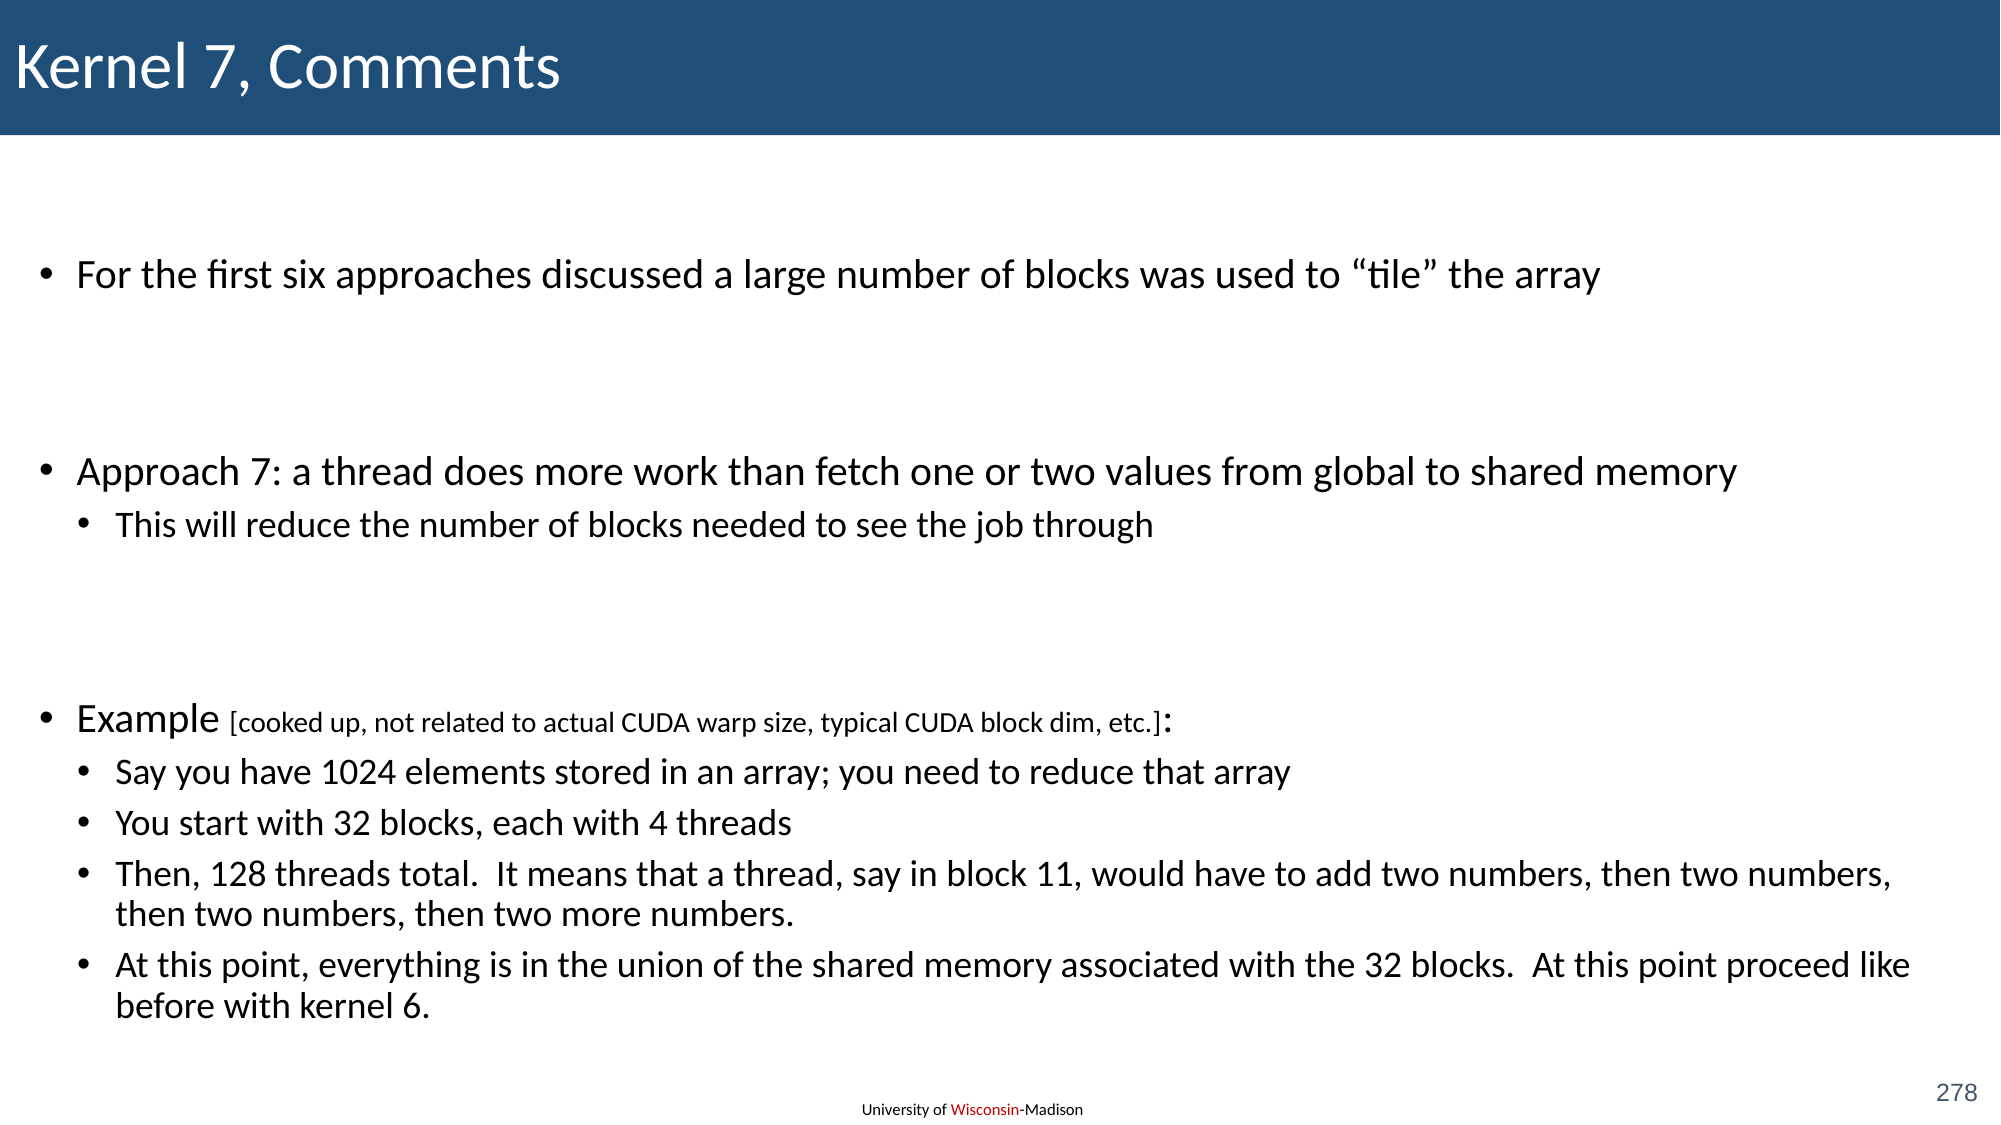

# Kernel 7, Comments
For the first six approaches discussed a large number of blocks was used to “tile” the array

Approach 7: a thread does more work than fetch one or two values from global to shared memory
This will reduce the number of blocks needed to see the job through

Example [cooked up, not related to actual CUDA warp size, typical CUDA block dim, etc.]:
Say you have 1024 elements stored in an array; you need to reduce that array
You start with 32 blocks, each with 4 threads
Then, 128 threads total.  It means that a thread, say in block 11, would have to add two numbers, then two numbers, then two numbers, then two more numbers.
At this point, everything is in the union of the shared memory associated with the 32 blocks.  At this point proceed like before with kernel 6.
278